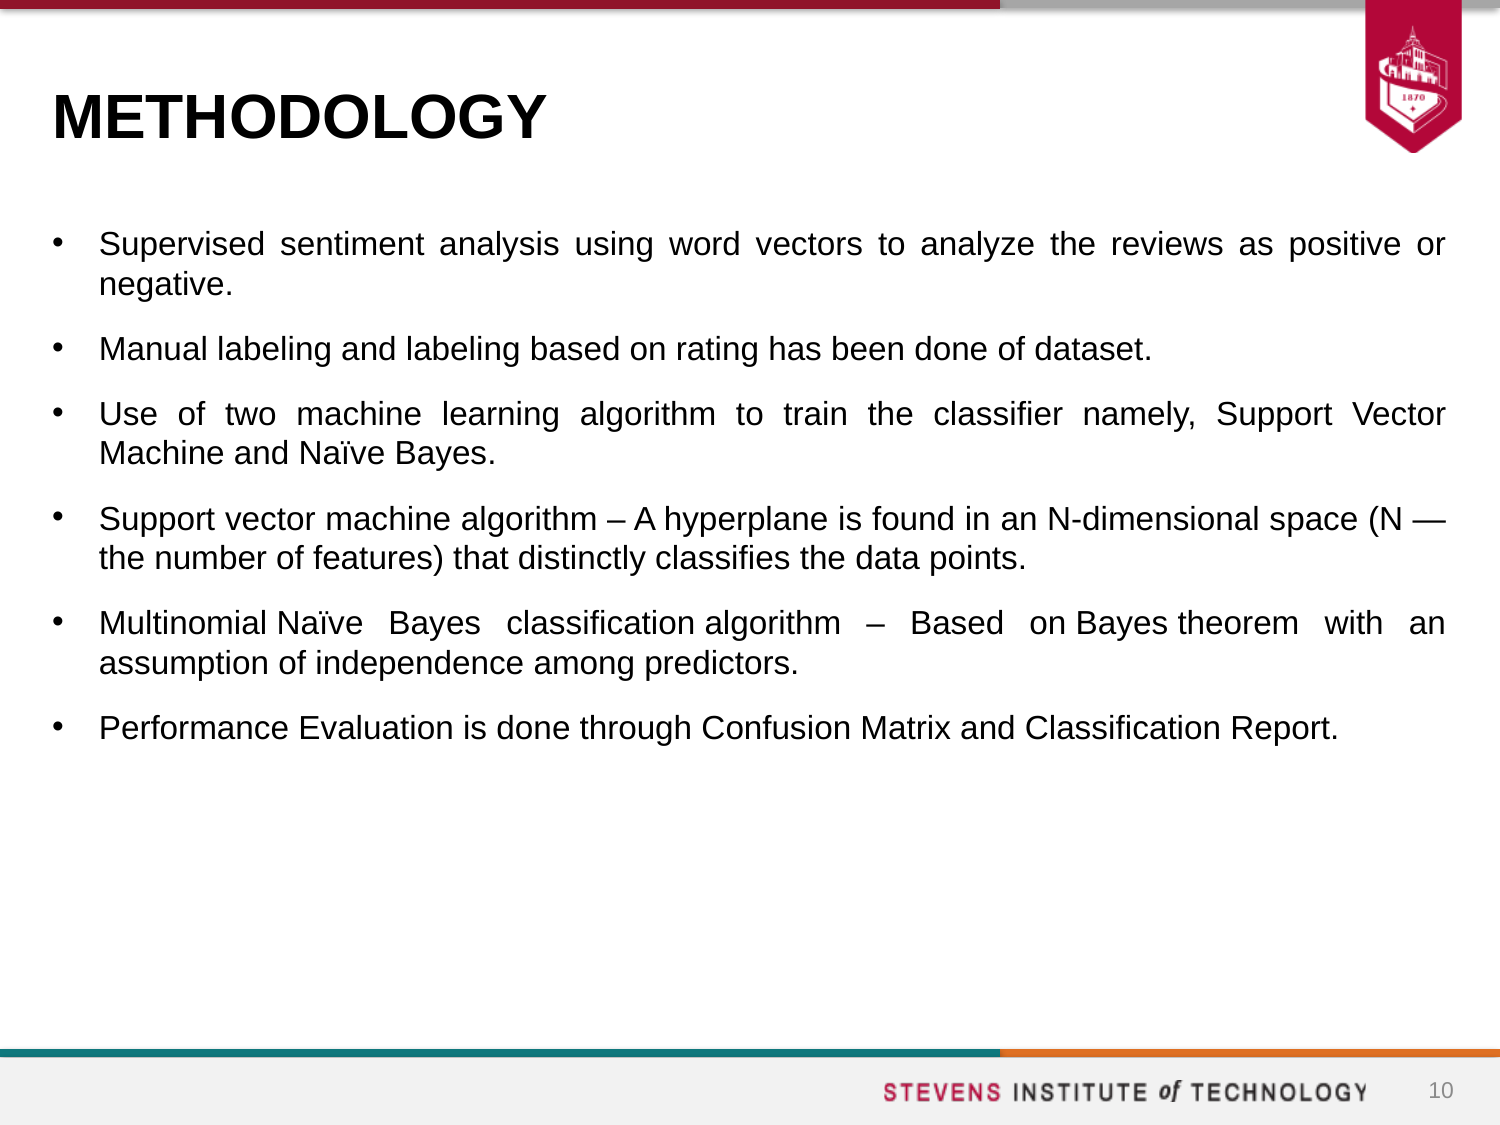

# METHODOLOGY
Supervised sentiment analysis using word vectors to analyze the reviews as positive or negative.
Manual labeling and labeling based on rating has been done of dataset.
Use of two machine learning algorithm to train the classifier namely, Support Vector Machine and Naïve Bayes.
Support vector machine algorithm – A hyperplane is found in an N-dimensional space (N — the number of features) that distinctly classifies the data points.
Multinomial Naïve Bayes classification algorithm – Based on Bayes theorem with an assumption of independence among predictors.
Performance Evaluation is done through Confusion Matrix and Classification Report.
10